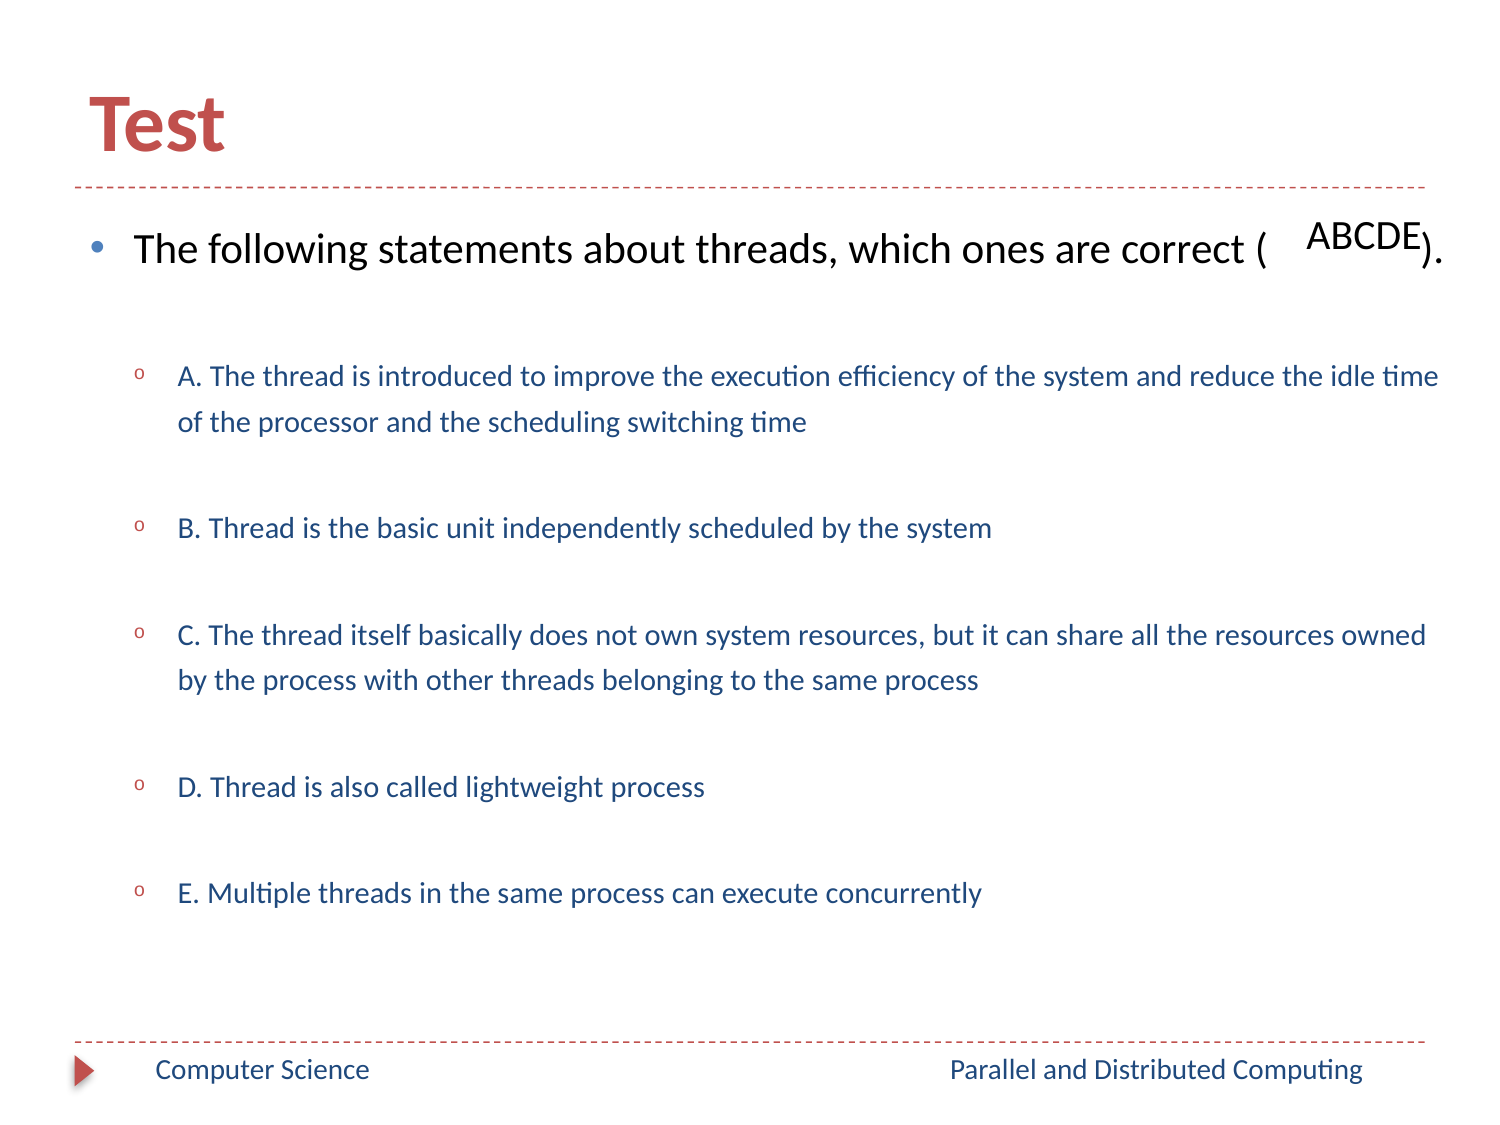

# Test
The following statements about threads, which ones are correct (　 　　).

A. The thread is introduced to improve the execution efficiency of the system and reduce the idle time of the processor and the scheduling switching time

B. Thread is the basic unit independently scheduled by the system

C. The thread itself basically does not own system resources, but it can share all the resources owned by the process with other threads belonging to the same process

D. Thread is also called lightweight process

E. Multiple threads in the same process can execute concurrently
ABCDE
Computer Science
Parallel and Distributed Computing